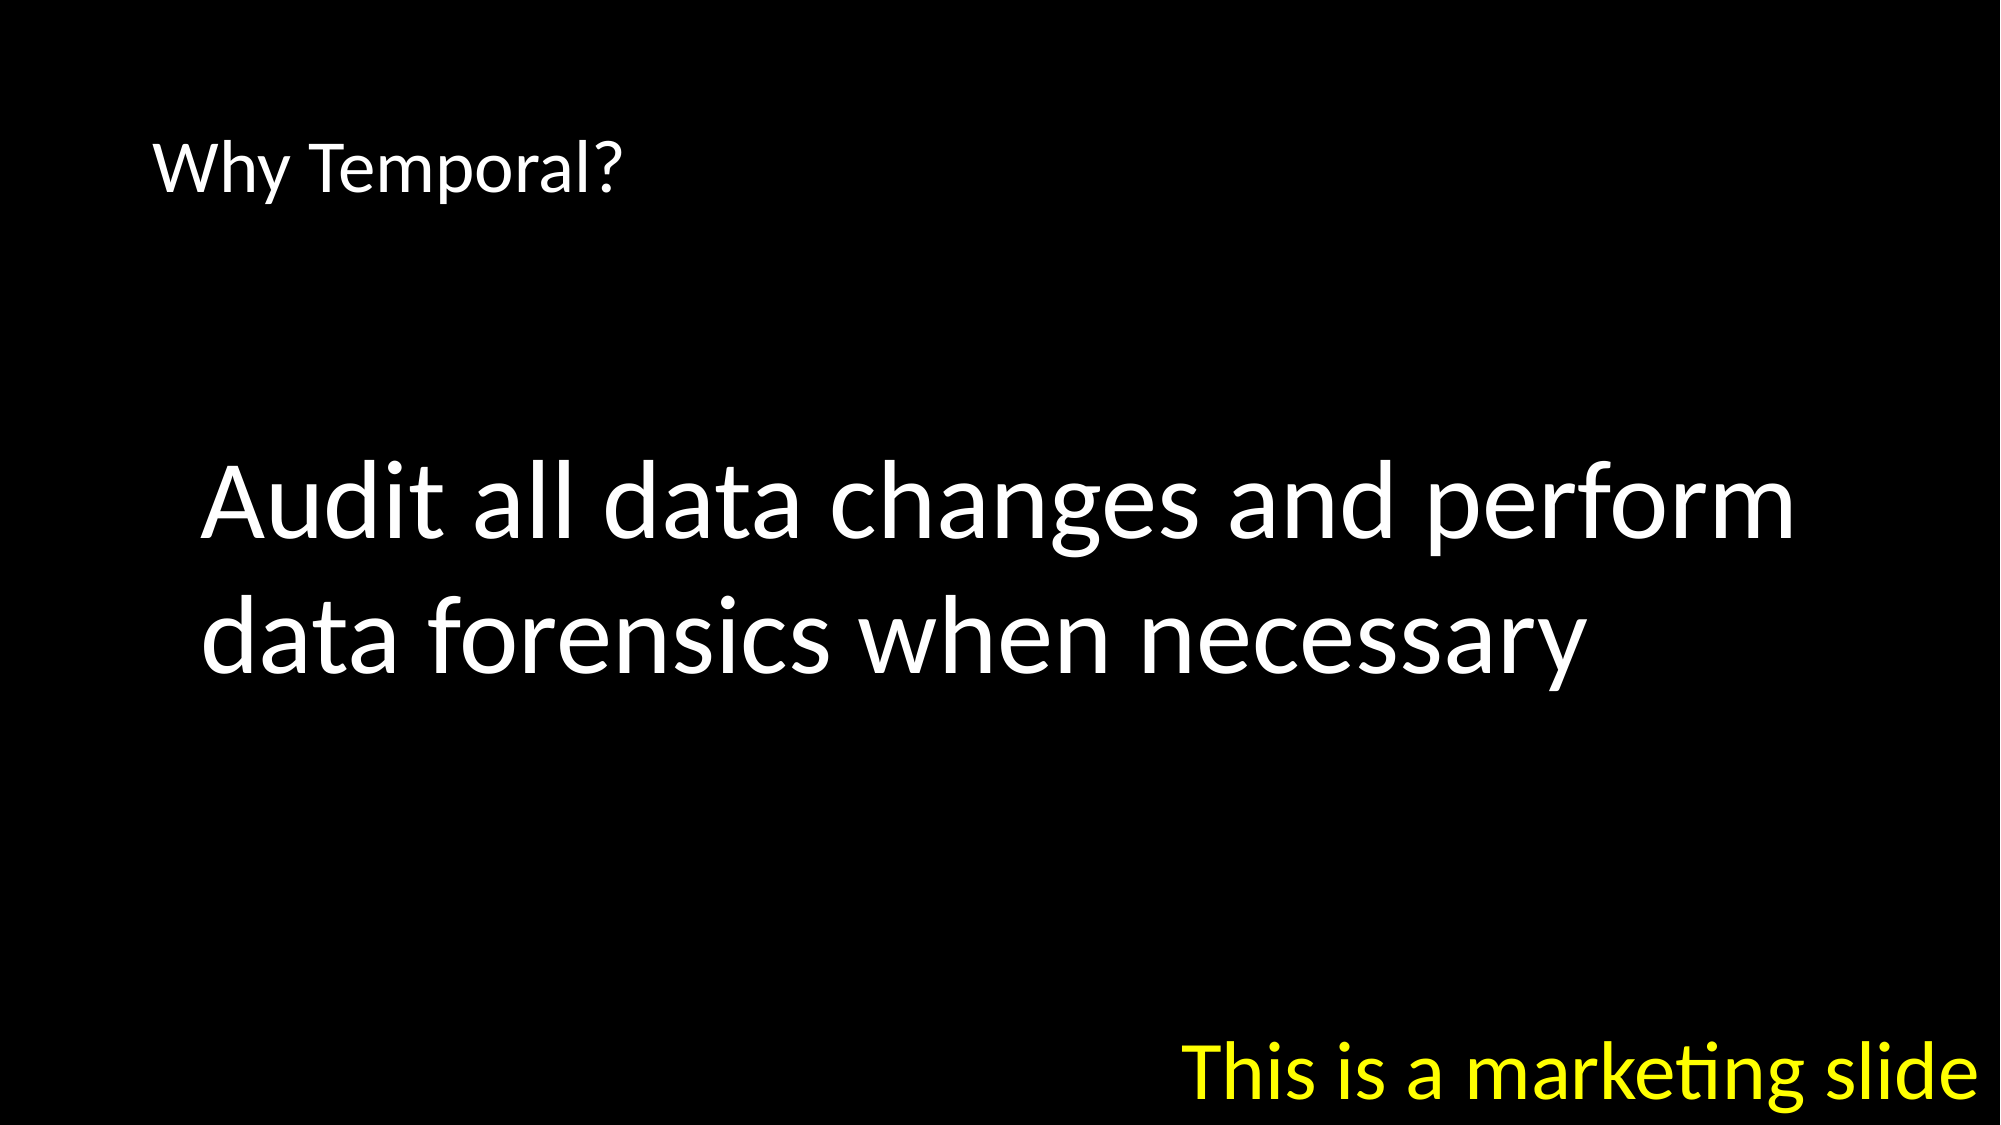

# Why Temporal?
Audit all data changes and perform
data forensics when necessary
This is a marketing slide